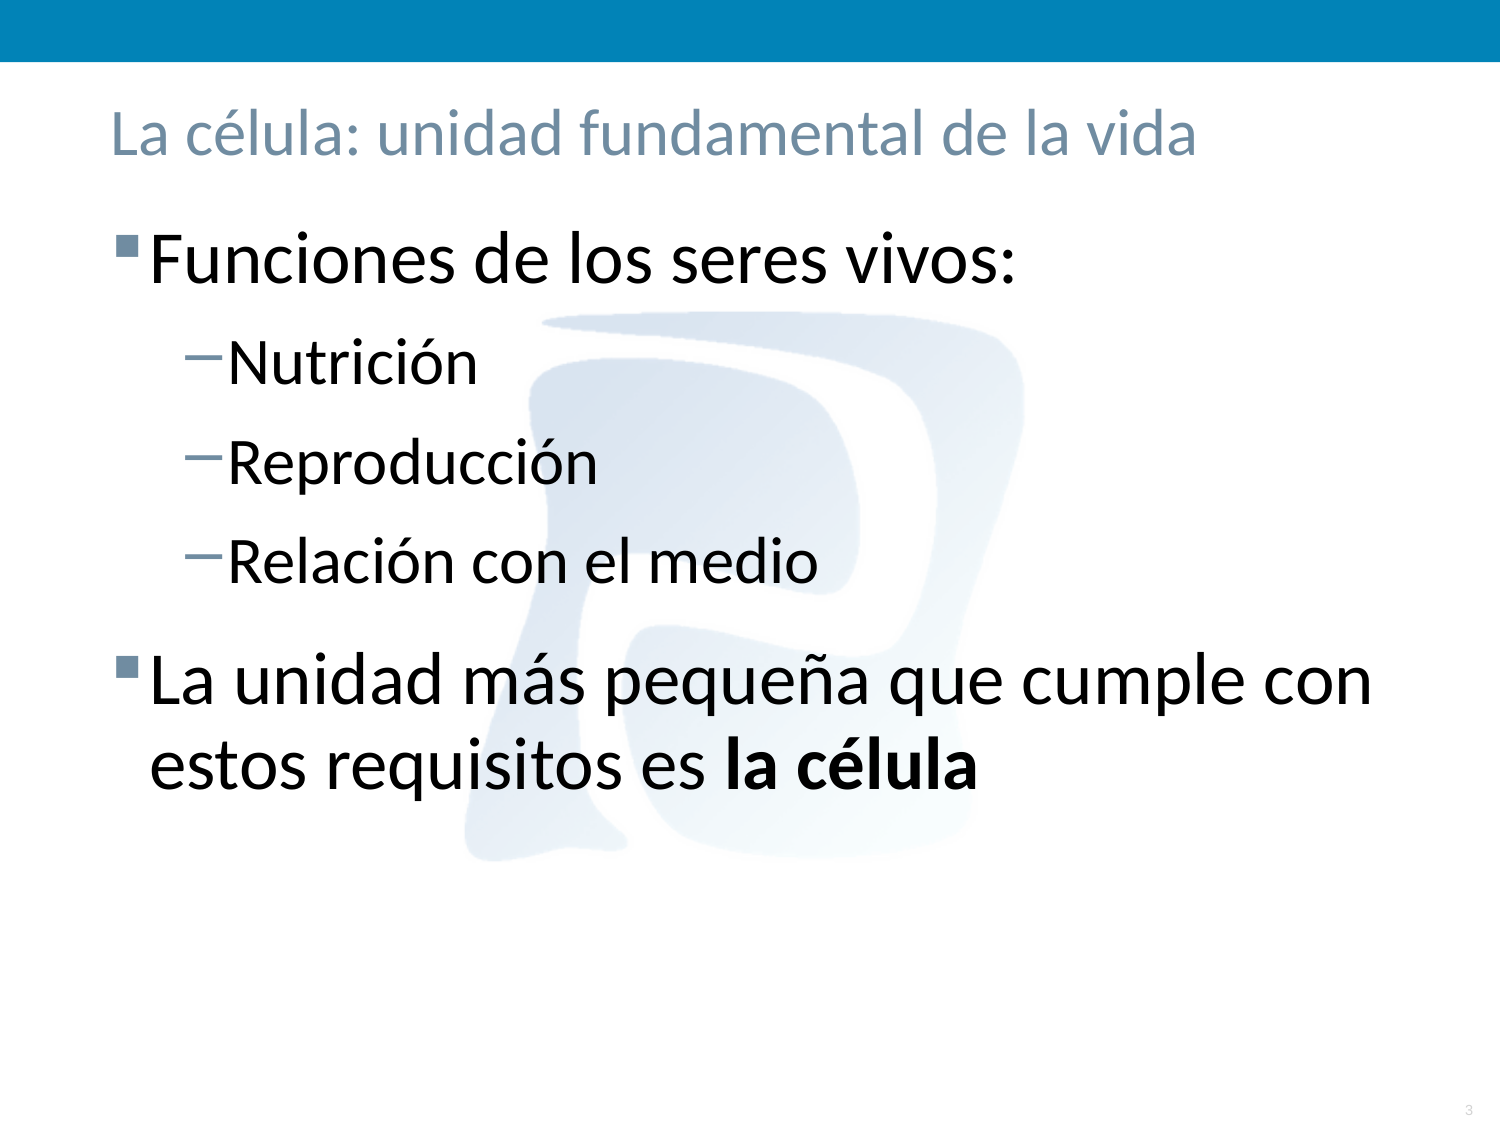

# La célula: unidad fundamental de la vida
Funciones de los seres vivos:
Nutrición
Reproducción
Relación con el medio
La unidad más pequeña que cumple con estos requisitos es la célula